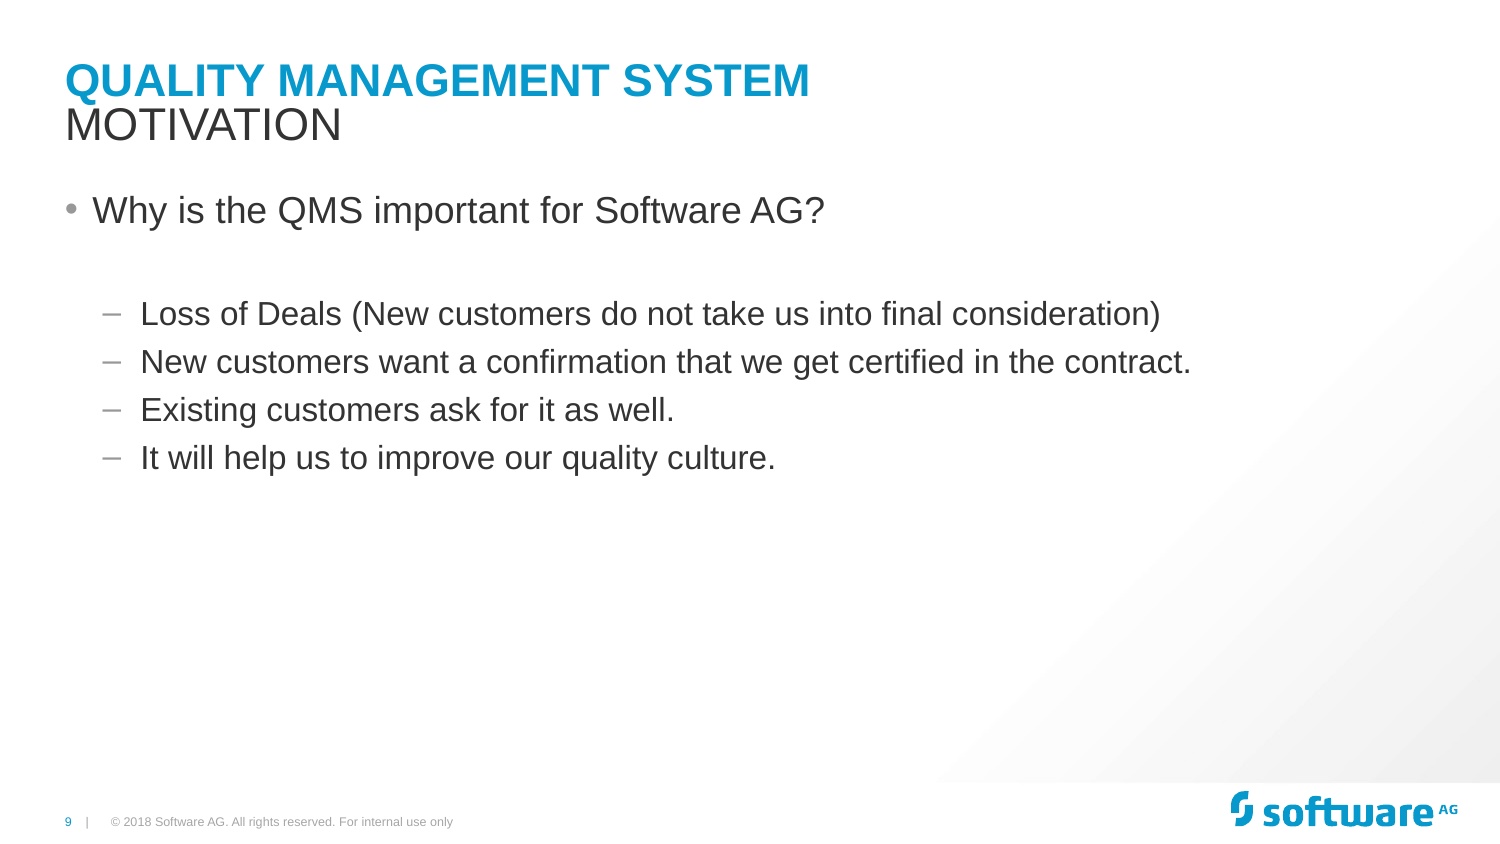

# Quality Management System
Motivation
Why is the QMS important for Software AG?

Loss of Deals (New customers do not take us into final consideration)
New customers want a confirmation that we get certified in the contract.
Existing customers ask for it as well.
It will help us to improve our quality culture.

© 2018 Software AG. All rights reserved. For internal use only